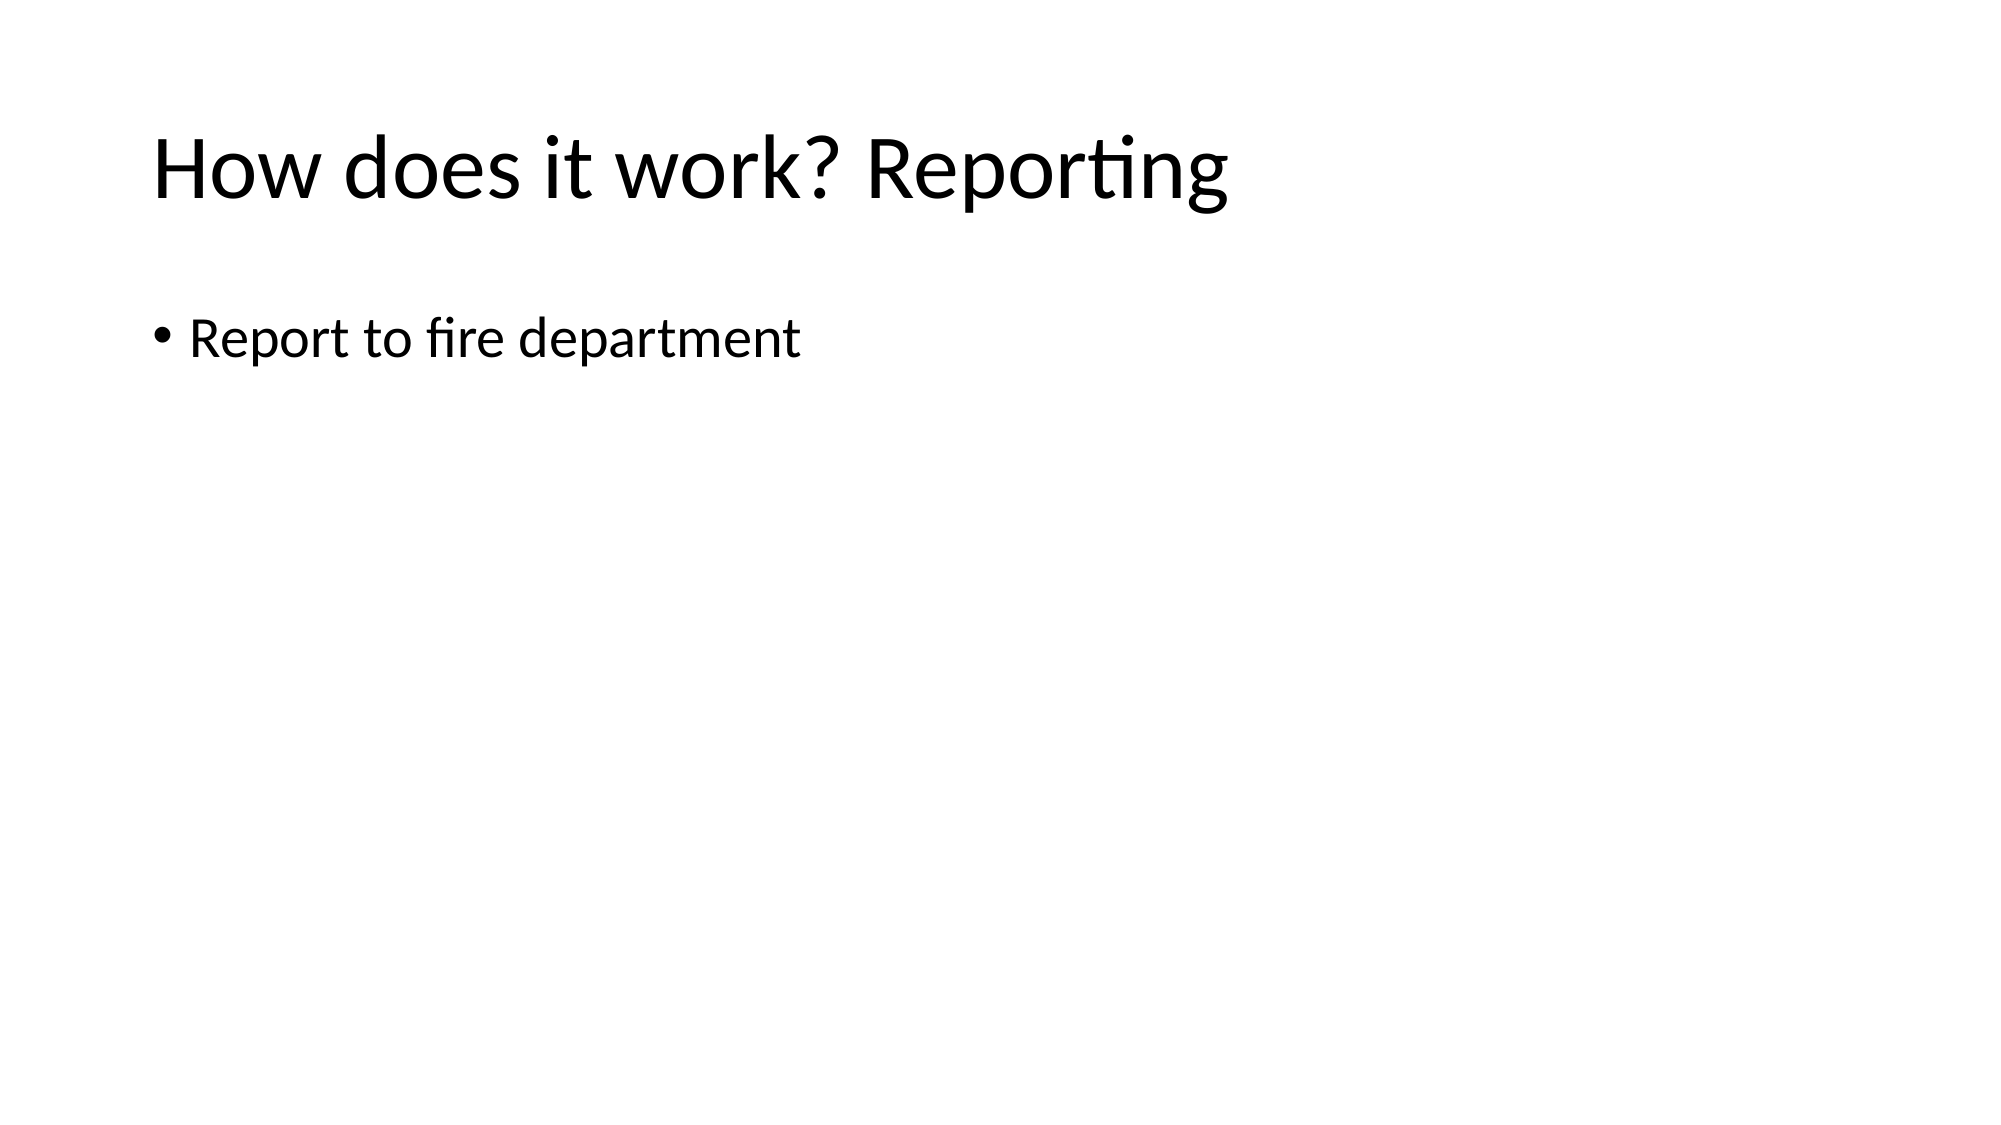

# How does it work? Reporting
Report to fire department